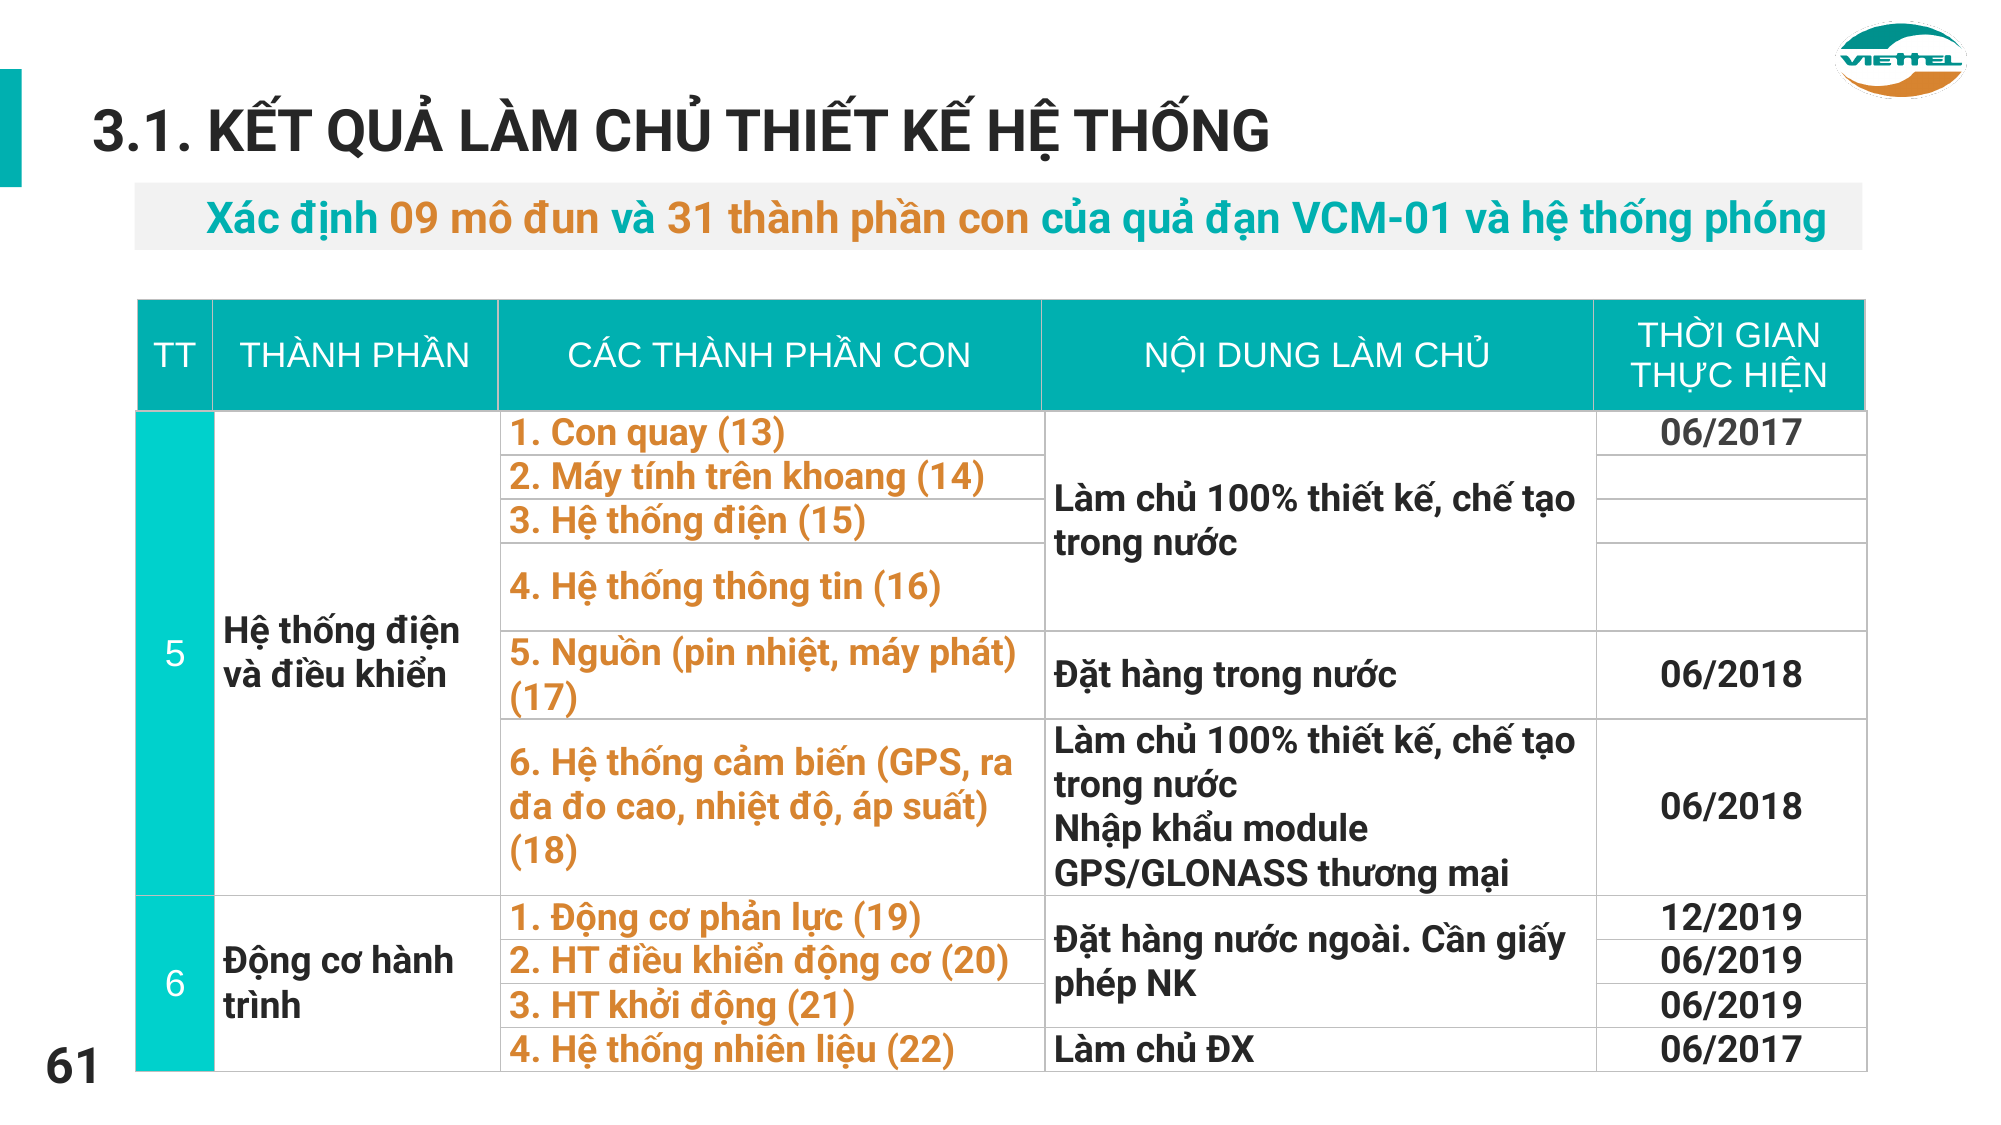

3.1. KẾT QUẢ LÀM CHỦ THIẾT KẾ HỆ THỐNG
Xác định 09 mô đun và 31 thành phần con của quả đạn VCM-01 và hệ thống phóng
| TT | THÀNH PHẦN | CÁC THÀNH PHẦN CON | NỘI DUNG LÀM CHỦ | THỜI GIAN THỰC HIỆN |
| --- | --- | --- | --- | --- |
| 5 | Hệ thống điện và điều khiển | 1. Con quay (13) | Làm chủ 100% thiết kế, chế tạo trong nước | 06/2017 |
| --- | --- | --- | --- | --- |
|  |  | 2. Máy tính trên khoang (14) |  |  |
|  |  | 3. Hệ thống điện (15) |  |  |
|  |  | 4. Hệ thống thông tin (16) |  |  |
|  |  | 5. Nguồn (pin nhiệt, máy phát) (17) | Đặt hàng trong nước | 06/2018 |
|  |  | 6. Hệ thống cảm biến (GPS, ra đa đo cao, nhiệt độ, áp suất) (18) | Làm chủ 100% thiết kế, chế tạo trong nước Nhập khẩu module GPS/GLONASS thương mại | 06/2018 |
| 6 | Động cơ hành trình | 1. Động cơ phản lực (19) | Đặt hàng nước ngoài. Cần giấy phép NK | 12/2019 |
|  |  | 2. HT điều khiển động cơ (20) |  | 06/2019 |
|  |  | 3. HT khởi động (21) |  | 06/2019 |
|  |  | 4. Hệ thống nhiên liệu (22) | Làm chủ ĐX | 06/2017 |
61